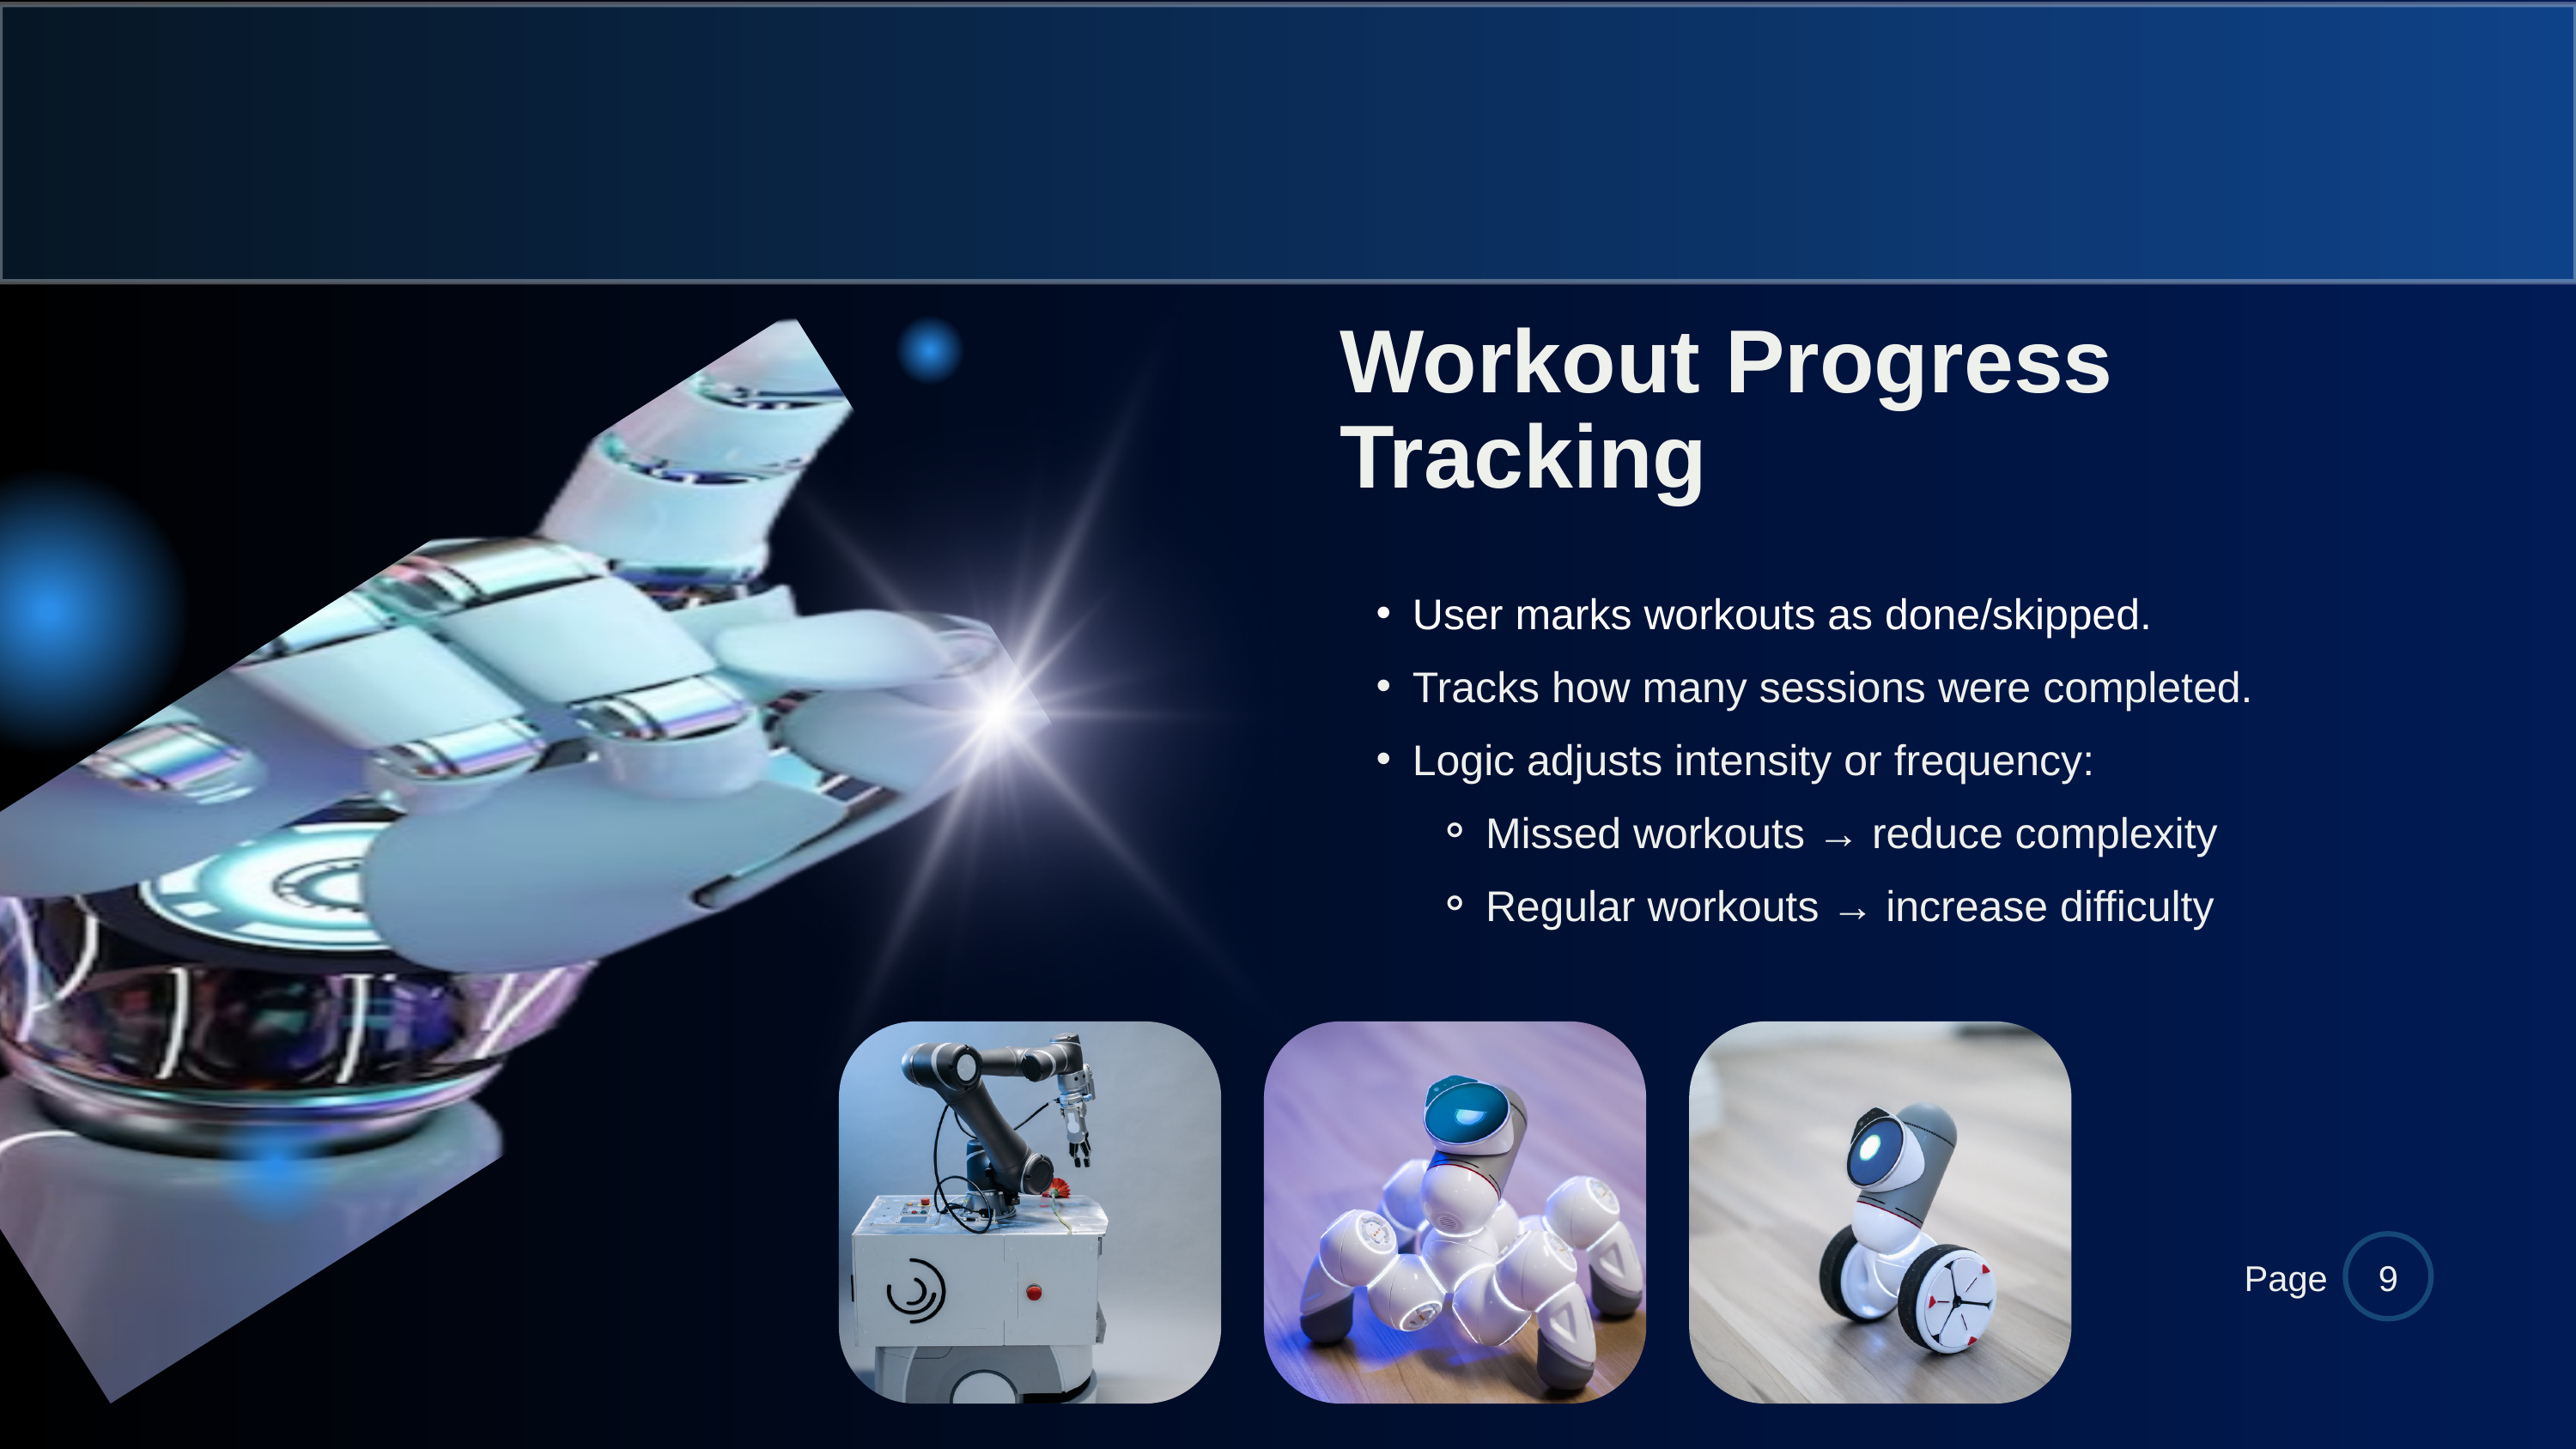

Workout Progress Tracking

User marks workouts as done/skipped.
Tracks how many sessions were completed.
Logic adjusts intensity or frequency:
Missed workouts → reduce complexity
Regular workouts → increase difficulty

Page
9